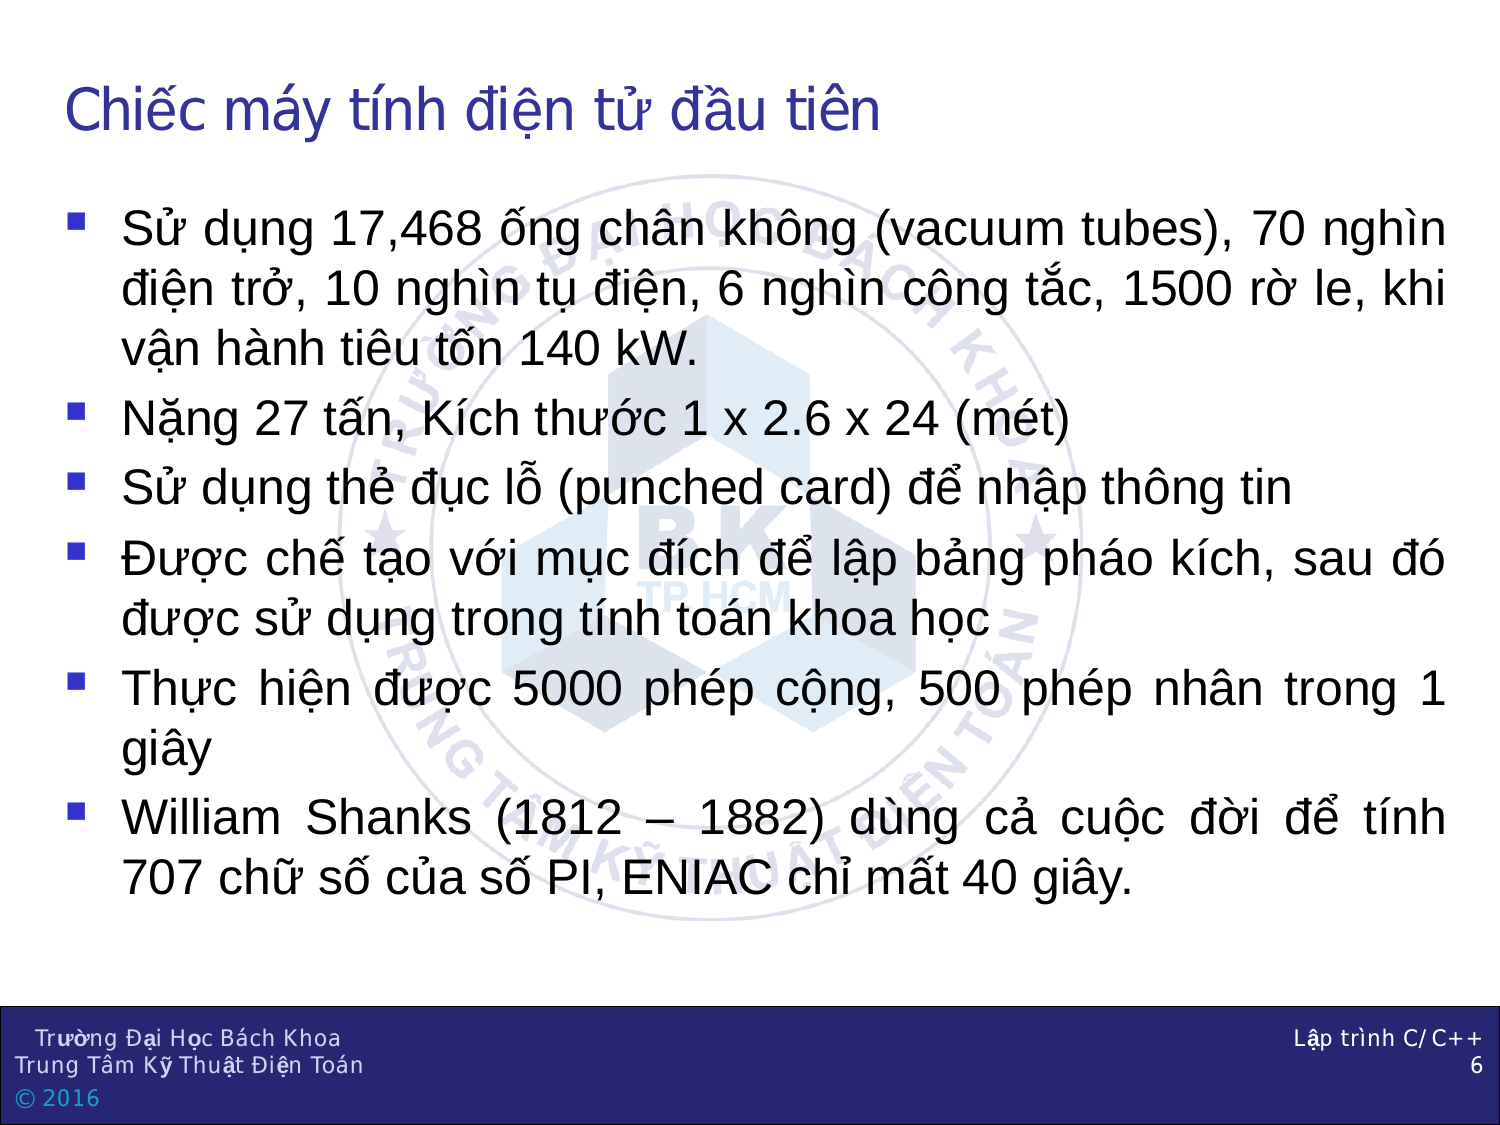

# Chiếc máy tính điện tử đầu tiên
Sử dụng 17,468 ống chân không (vacuum tubes), 70 nghìn điện trở, 10 nghìn tụ điện, 6 nghìn công tắc, 1500 rờ le, khi vận hành tiêu tốn 140 kW.
Nặng 27 tấn, Kích thước 1 x 2.6 x 24 (mét)
Sử dụng thẻ đục lỗ (punched card) để nhập thông tin
Được chế tạo với mục đích để lập bảng pháo kích, sau đó được sử dụng trong tính toán khoa học
Thực hiện được 5000 phép cộng, 500 phép nhân trong 1 giây
William Shanks (1812 – 1882) dùng cả cuộc đời để tính 707 chữ số của số PI, ENIAC chỉ mất 40 giây.